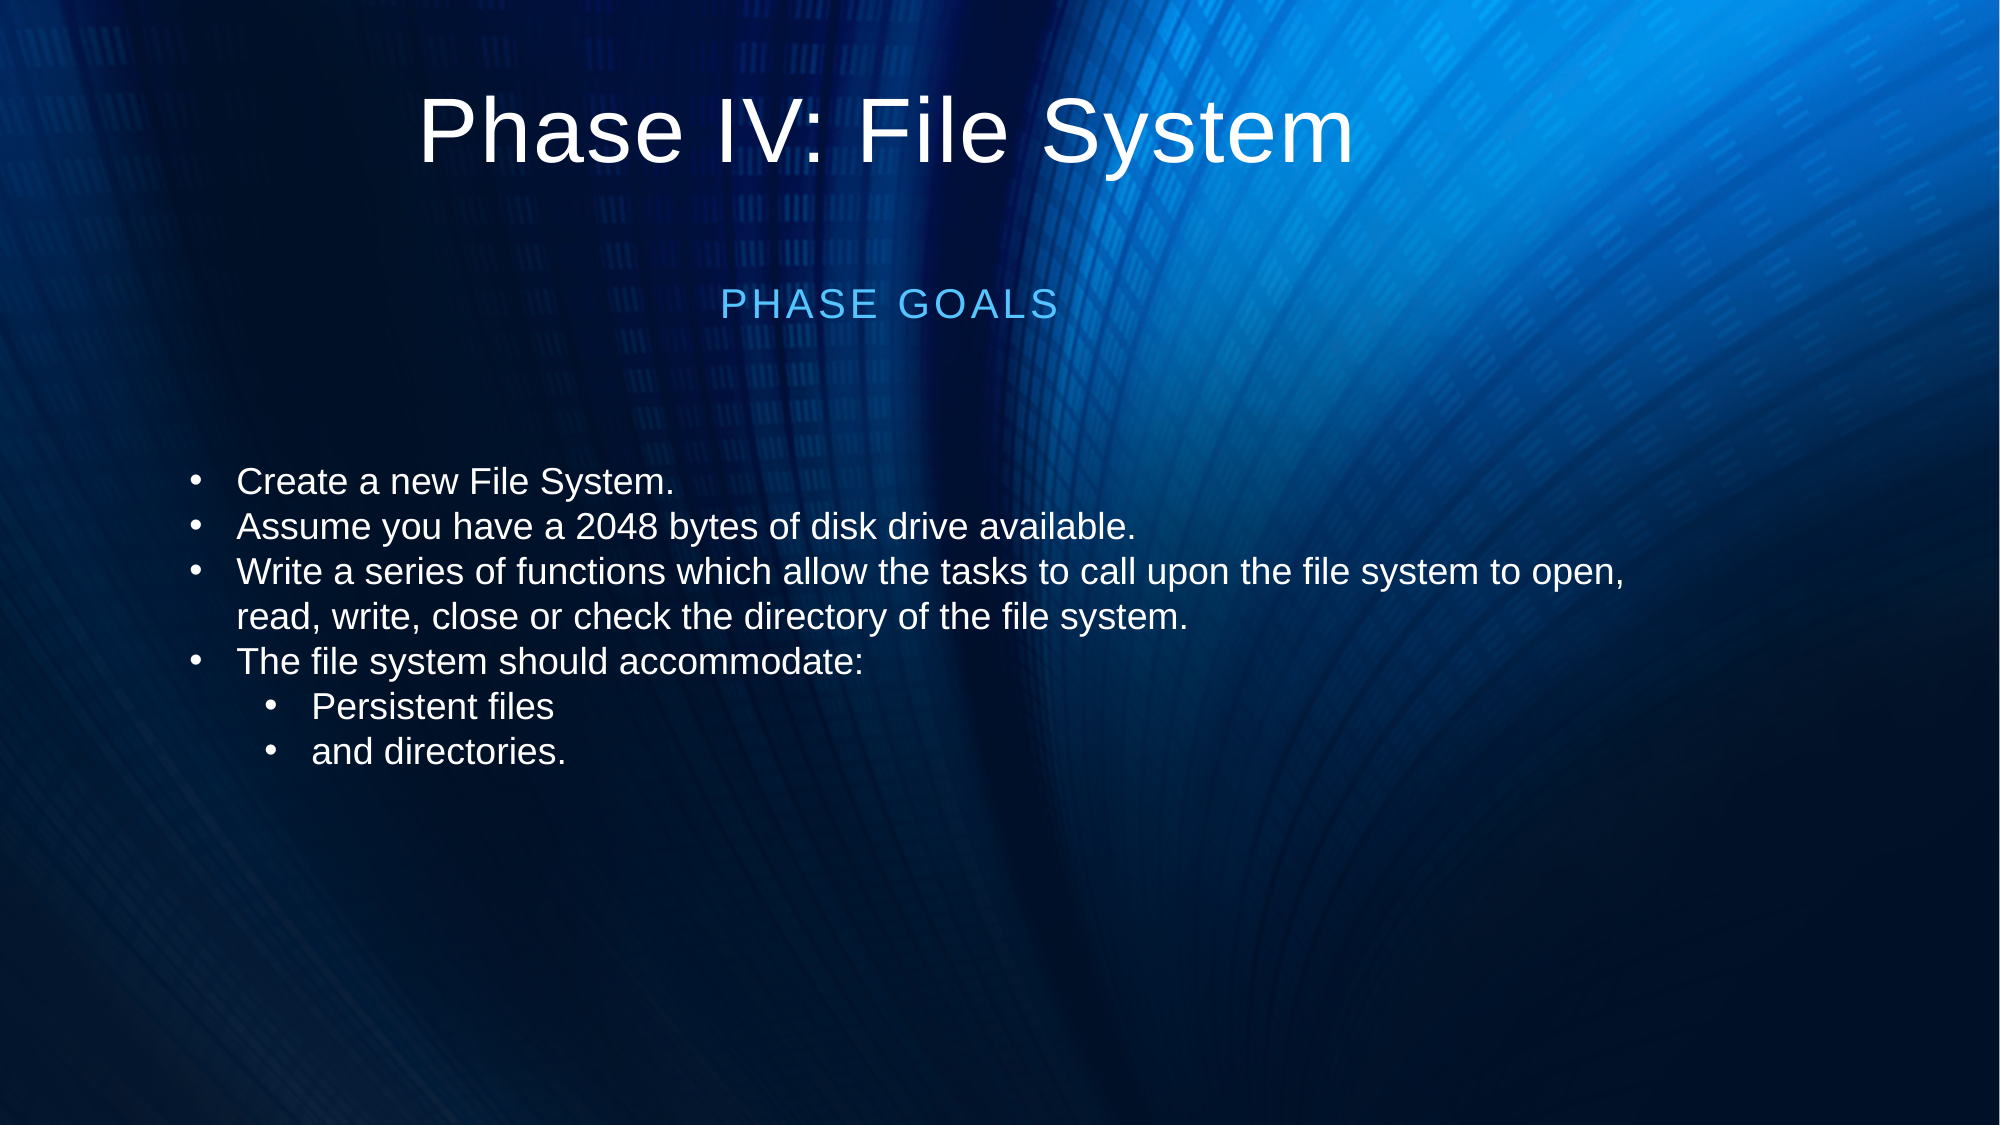

# Phase IV: File System
Phase Goals

Create a new File System.
Assume you have a 2048 bytes of disk drive available.
Write a series of functions which allow the tasks to call upon the file system to open, read, write, close or check the directory of the file system.
The file system should accommodate:
Persistent files
and directories.